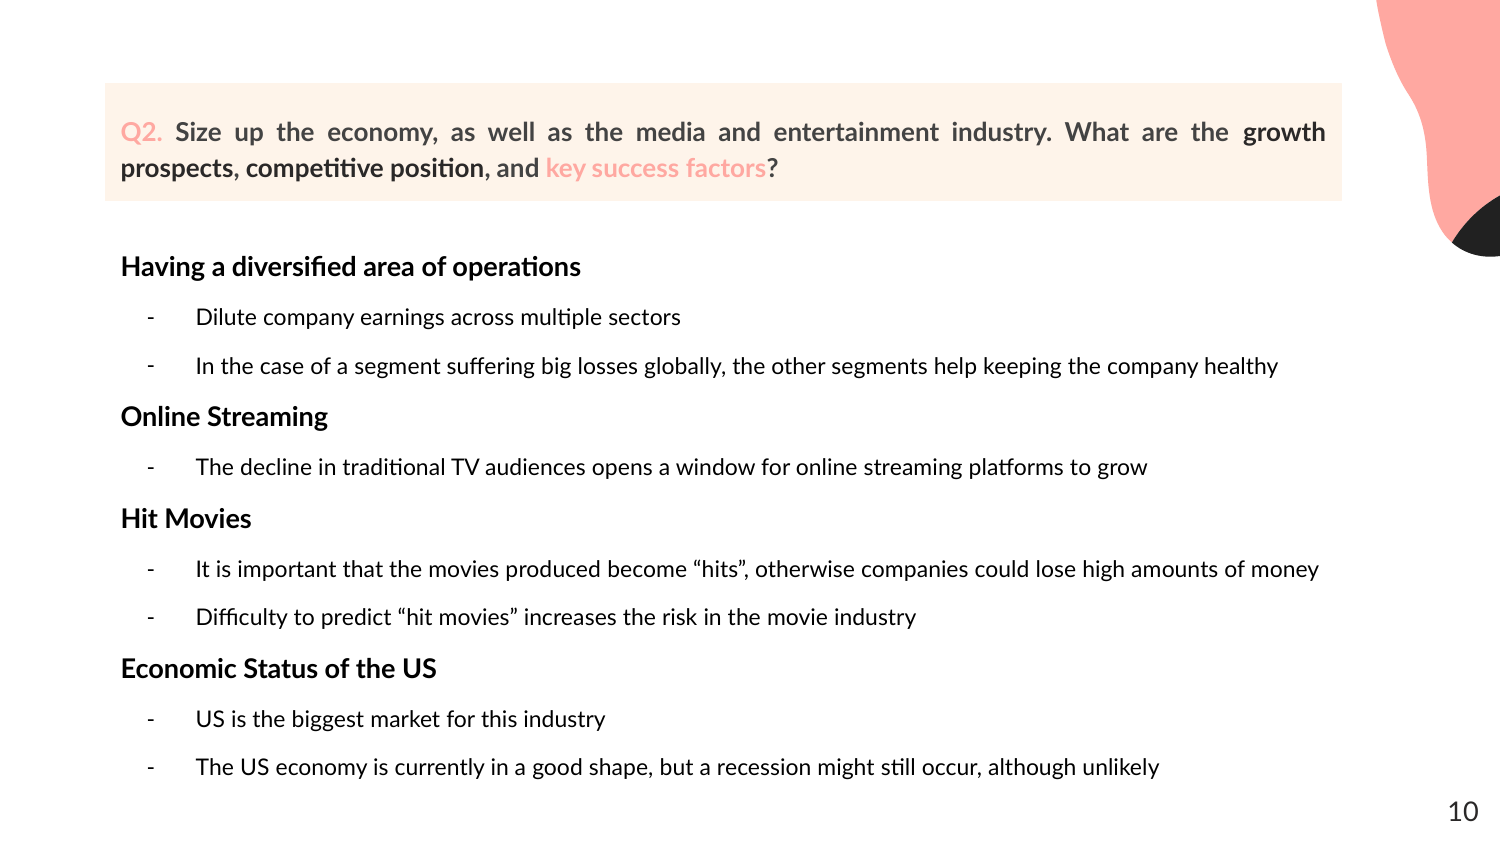

# Q2. Size up the economy, as well as the media and entertainment industry. What are the growth prospects, competitive position, and key success factors?
Having a diversified area of operations
Dilute company earnings across multiple sectors
In the case of a segment suffering big losses globally, the other segments help keeping the company healthy
Online Streaming
The decline in traditional TV audiences opens a window for online streaming platforms to grow
Hit Movies
It is important that the movies produced become “hits”, otherwise companies could lose high amounts of money
Difficulty to predict “hit movies” increases the risk in the movie industry
Economic Status of the US
US is the biggest market for this industry
The US economy is currently in a good shape, but a recession might still occur, although unlikely
10
Studio Entertainment